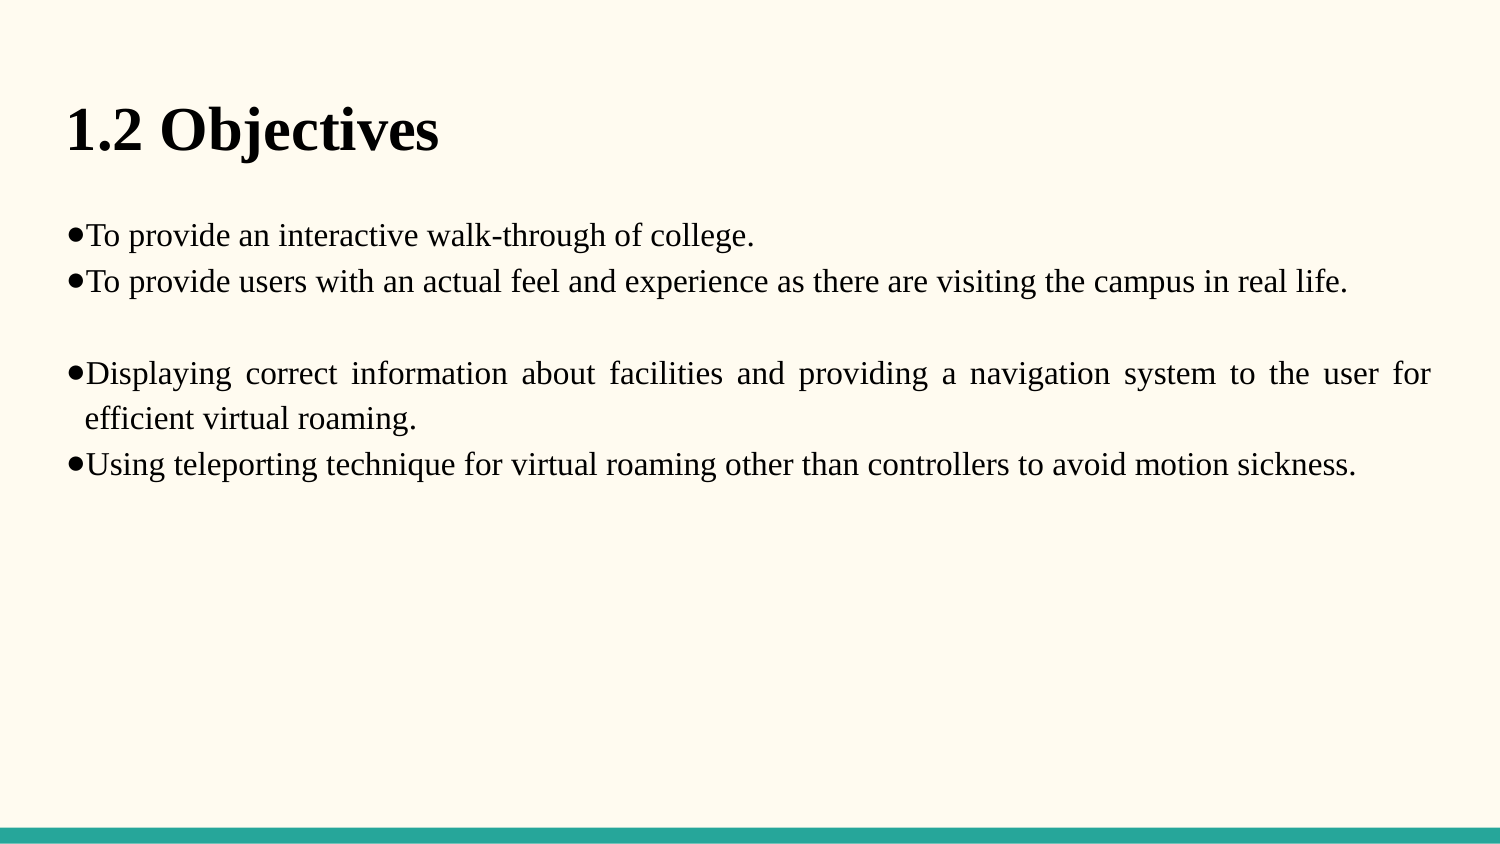

1.2 Objectives
To provide an interactive walk-through of college.
To provide users with an actual feel and experience as there are visiting the campus in real life.
Displaying correct information about facilities and providing a navigation system to the user for efficient virtual roaming.
Using teleporting technique for virtual roaming other than controllers to avoid motion sickness.